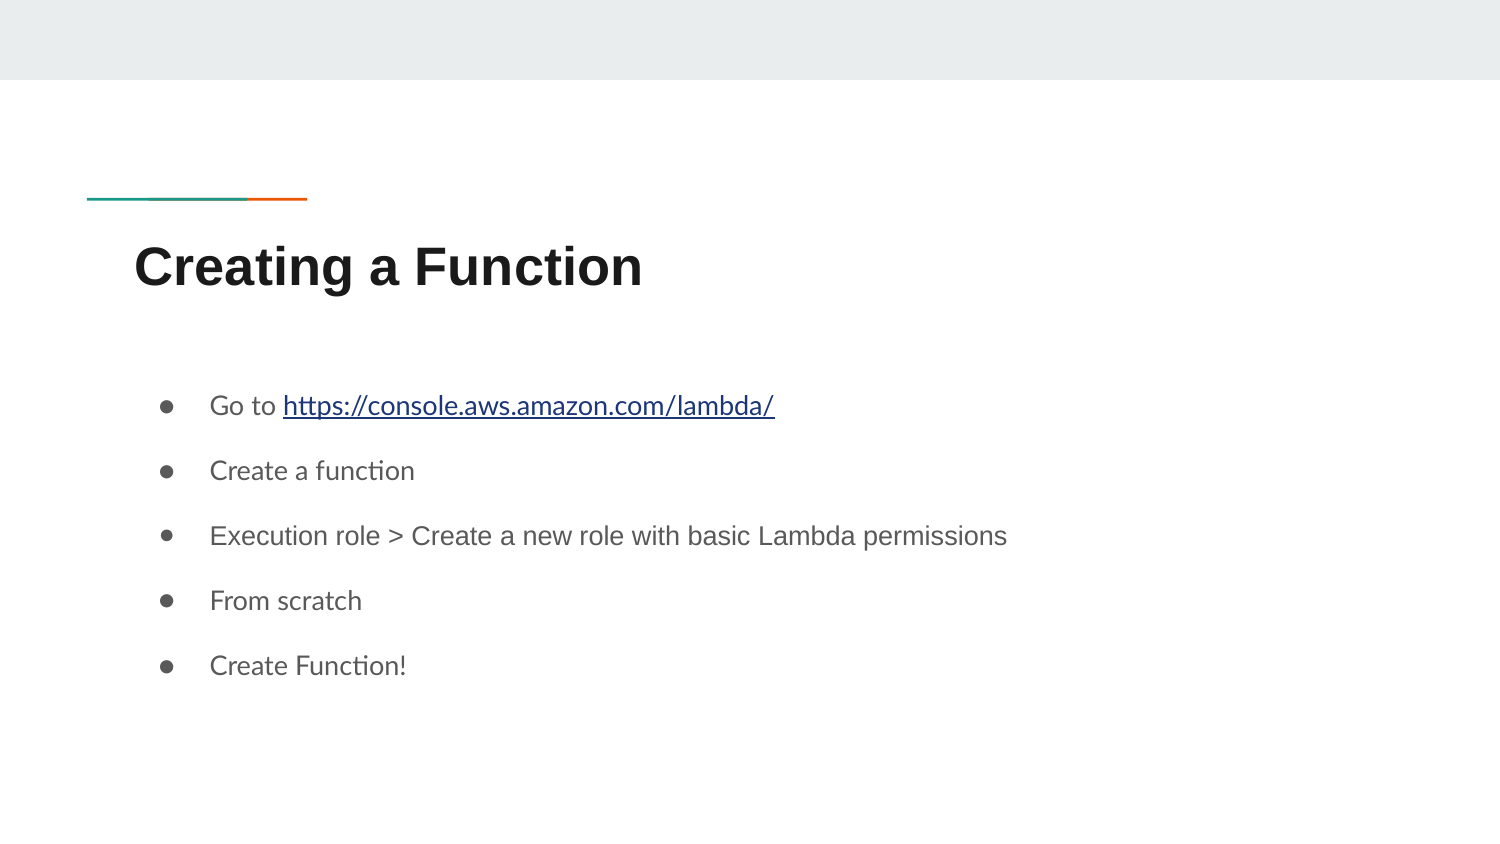

# Creating a Function
Go to https://console.aws.amazon.com/lambda/
Create a function
Execution role > Create a new role with basic Lambda permissions
From scratch
Create Function!